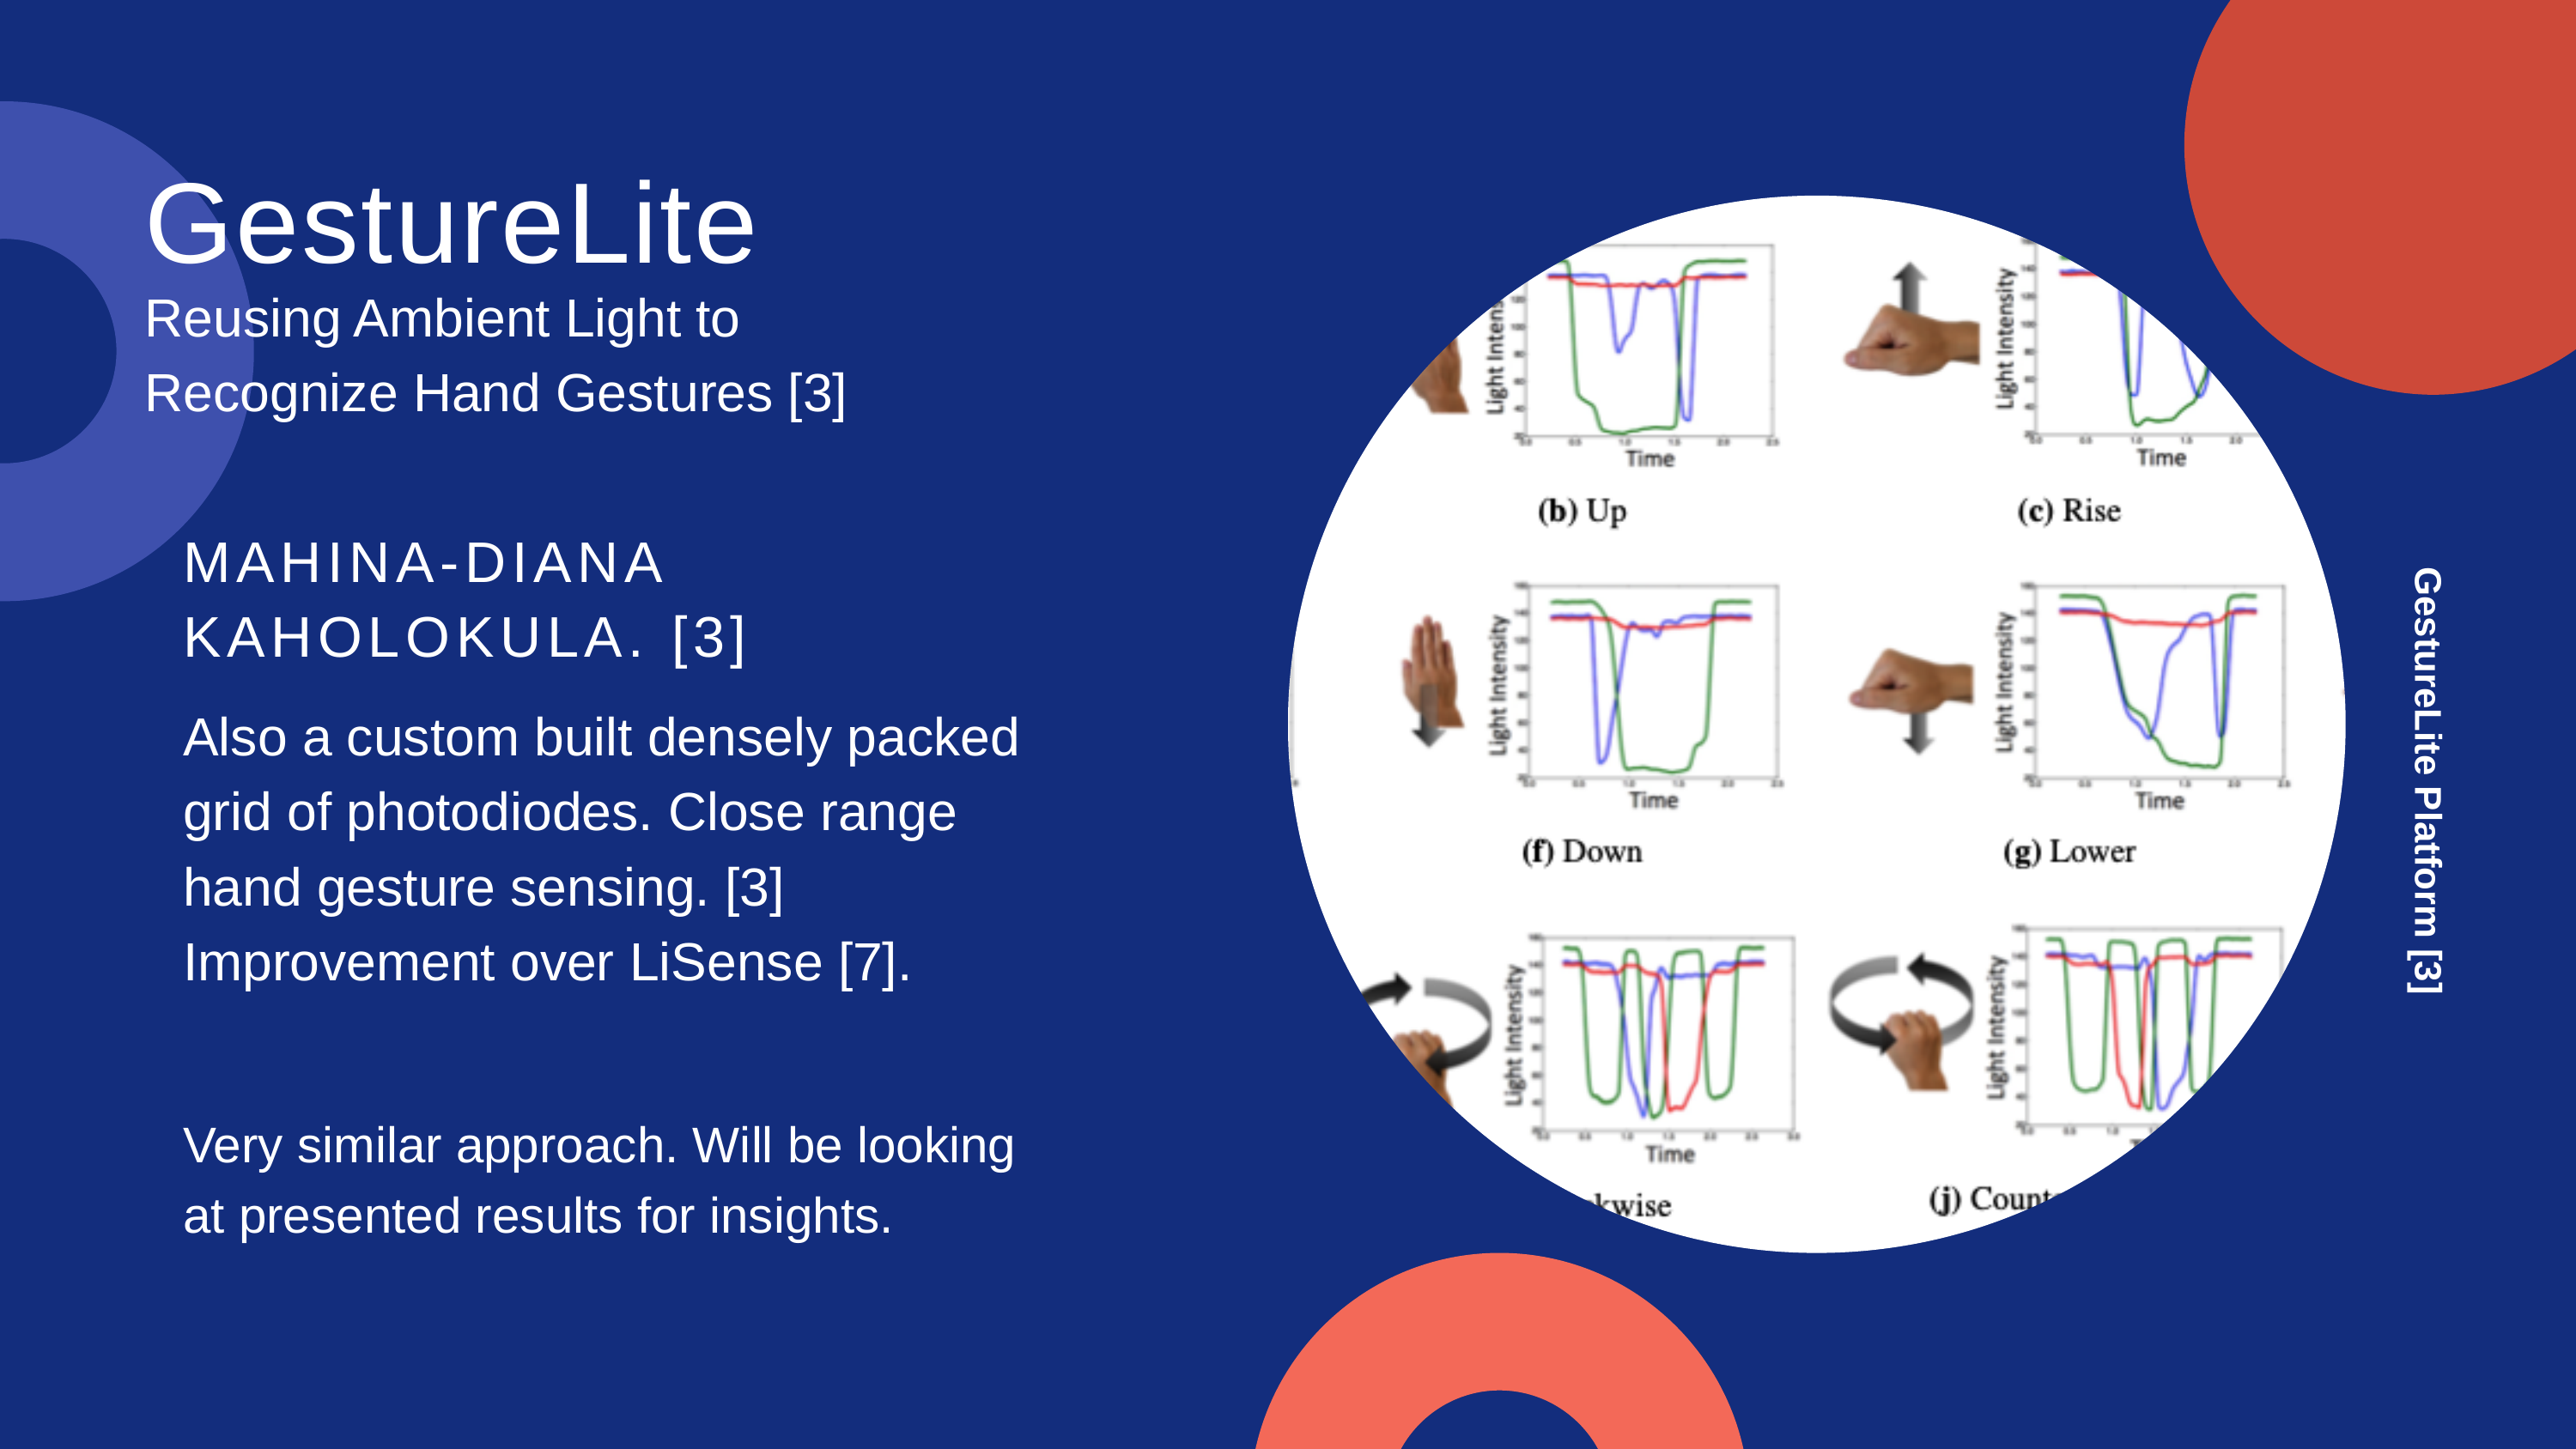

GestureLite

Reusing Ambient Light to Recognize Hand Gestures [3]
MAHINA-DIANA KAHOLOKULA. [3]
Also a custom built densely packed grid of photodiodes. Close range hand gesture sensing. [3] Improvement over LiSense [7].
Very similar approach. Will be looking at presented results for insights.
GestureLite Platform [3]